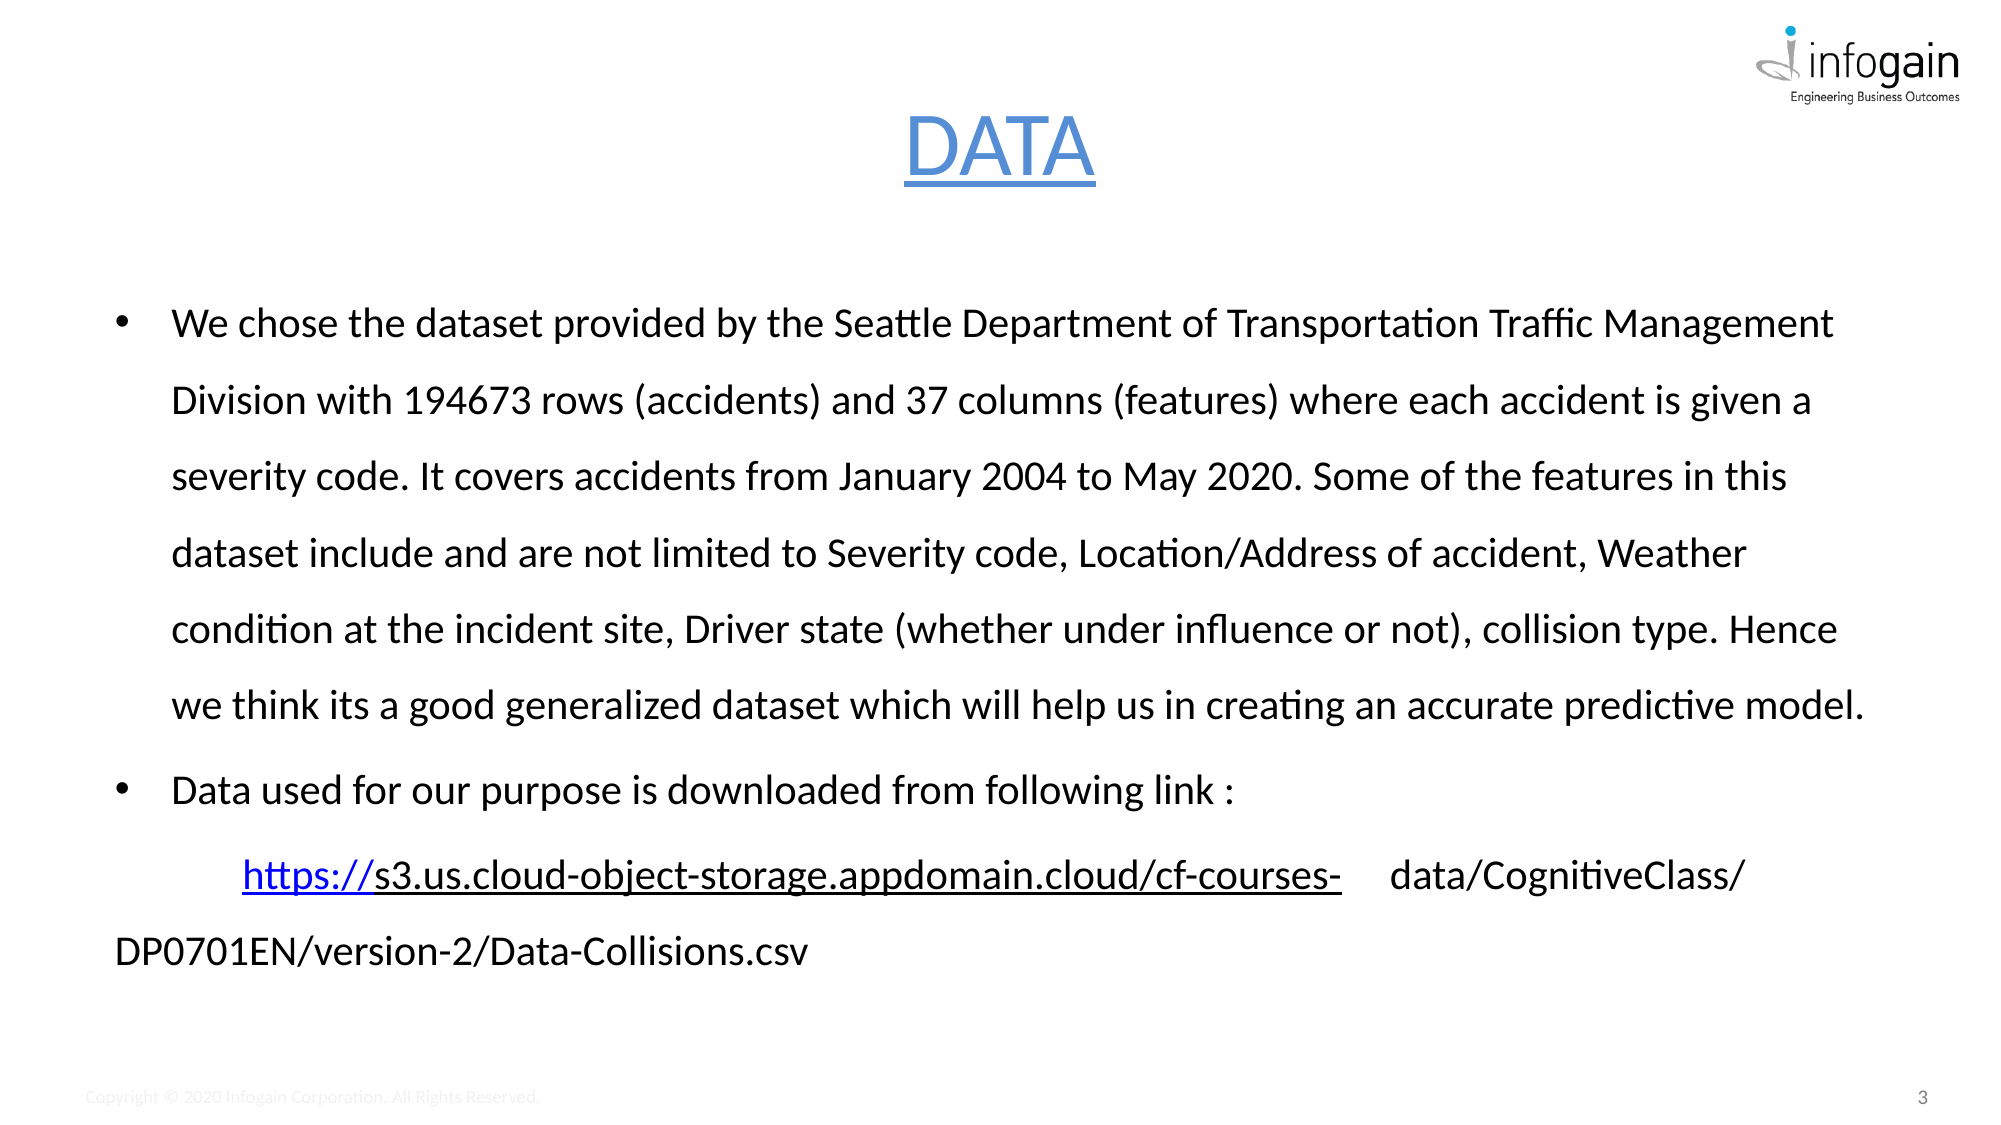

# DATA
We chose the dataset provided by the Seattle Department of Transportation Traffic Management Division with 194673 rows (accidents) and 37 columns (features) where each accident is given a severity code. It covers accidents from January 2004 to May 2020. Some of the features in this dataset include and are not limited to Severity code, Location/Address of accident, Weather condition at the incident site, Driver state (whether under influence or not), collision type. Hence we think its a good generalized dataset which will help us in creating an accurate predictive model.
Data used for our purpose is downloaded from following link :
	https://s3.us.cloud-object-storage.appdomain.cloud/cf-courses-	data/CognitiveClass/DP0701EN/version-2/Data-Collisions.csv